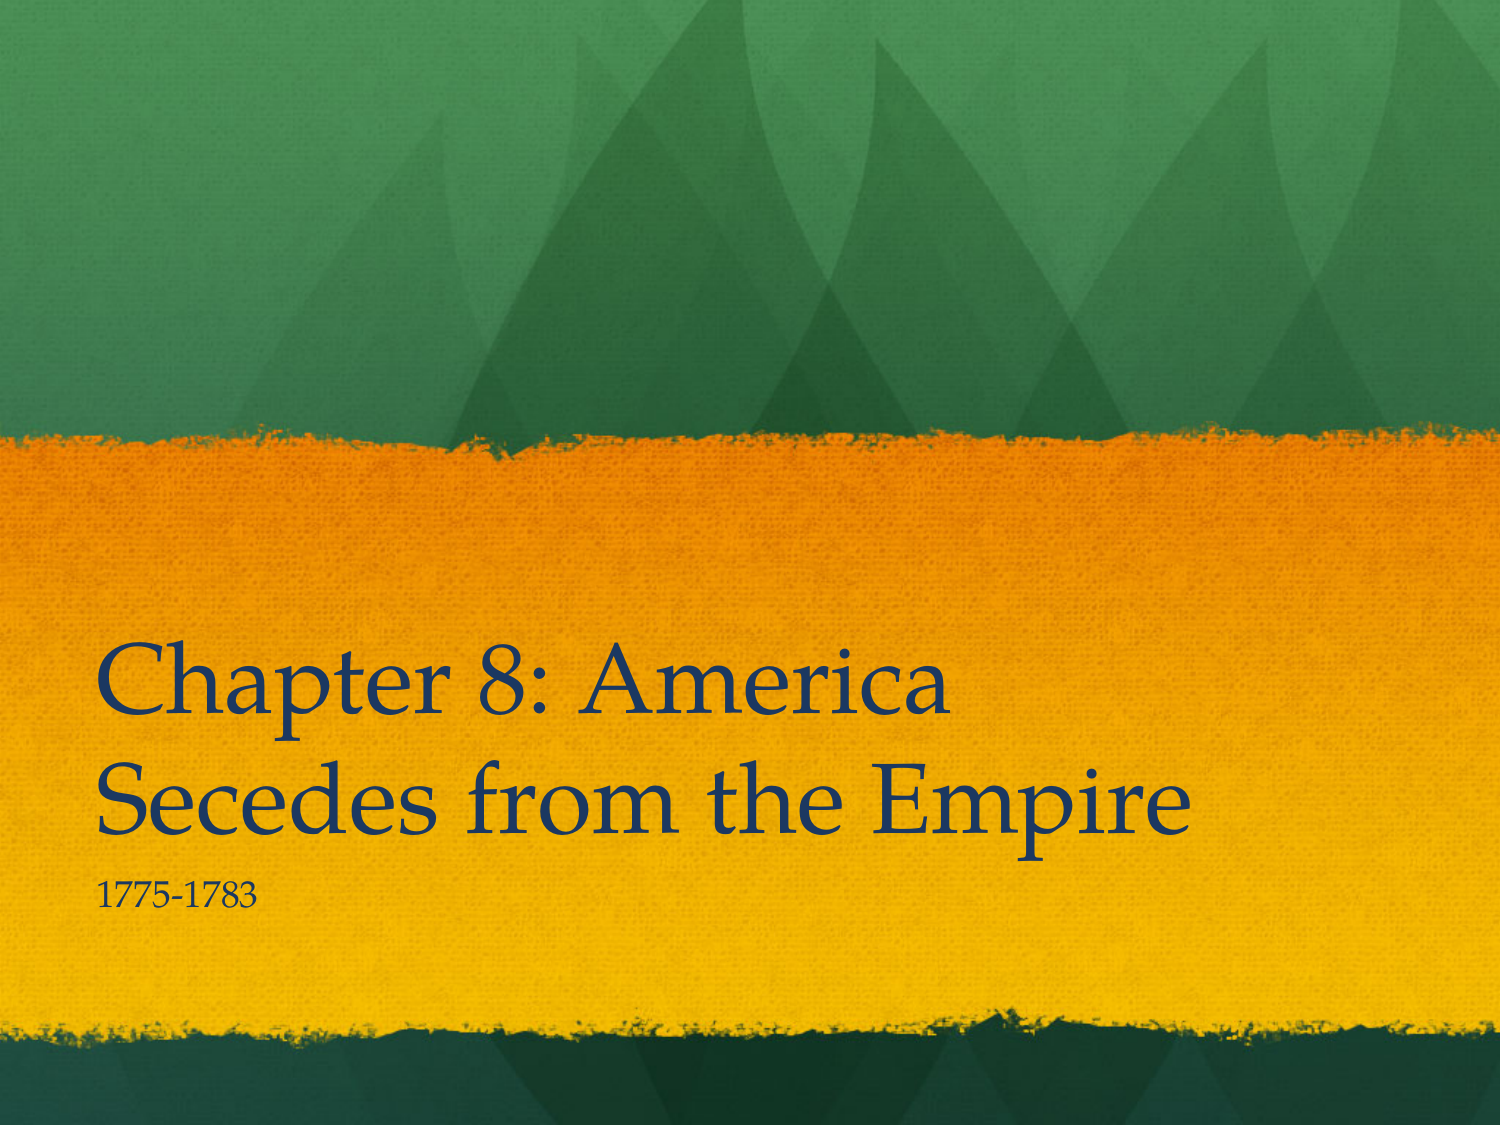

# Chapter 8: America Secedes from the Empire
1775-1783